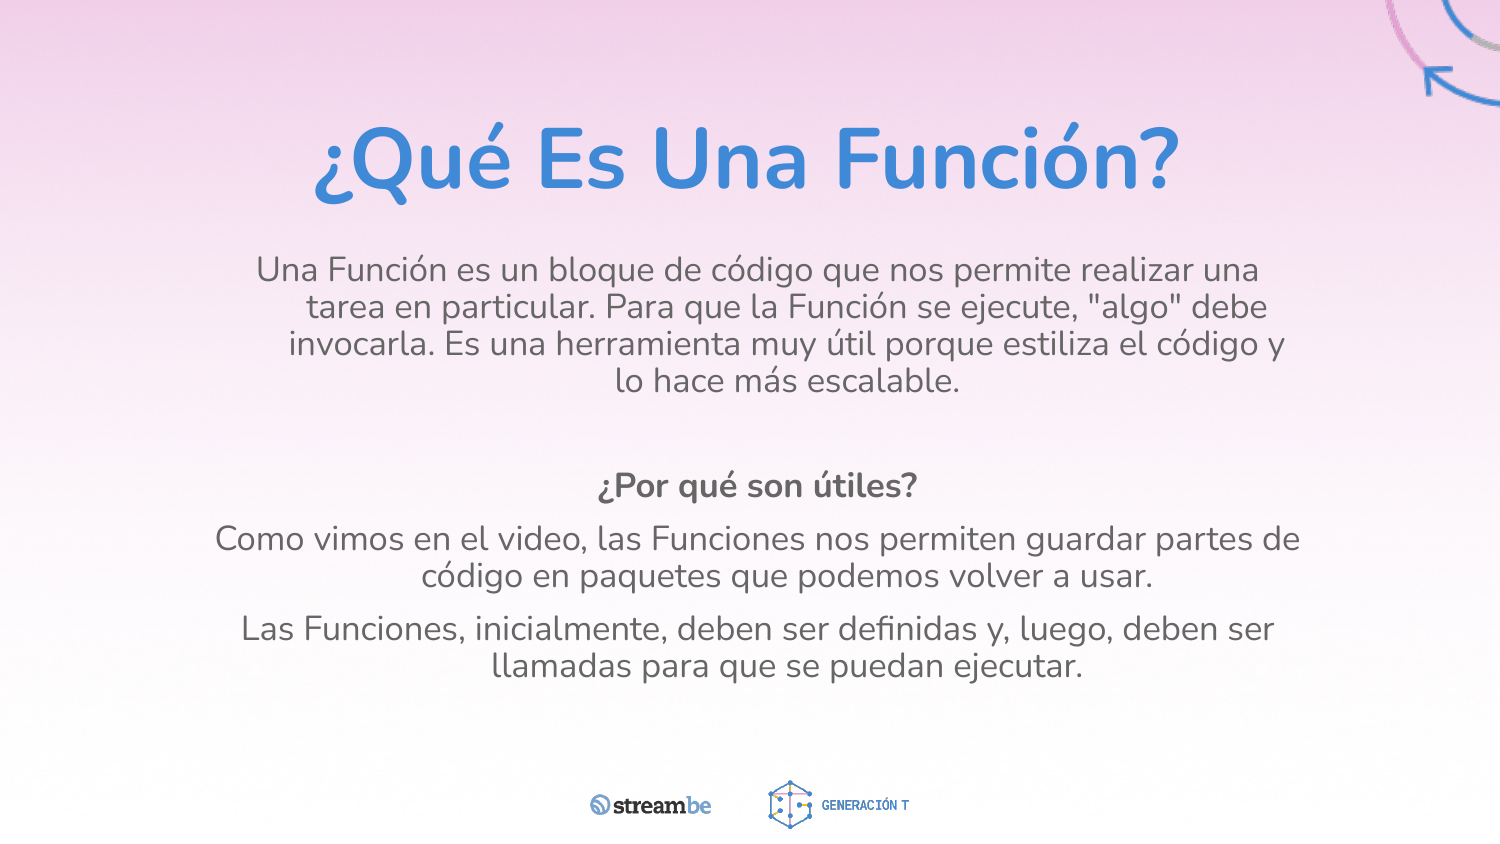

# ¿Qué Es Una Función?
Una Función es un bloque de código que nos permite realizar una tarea en particular. Para que la Función se ejecute, "algo" debe invocarla. Es una herramienta muy útil porque estiliza el código y lo hace más escalable.

¿Por qué son útiles?
Como vimos en el video, las Funciones nos permiten guardar partes de código en paquetes que podemos volver a usar.
Las Funciones, inicialmente, deben ser definidas y, luego, deben ser llamadas para que se puedan ejecutar.